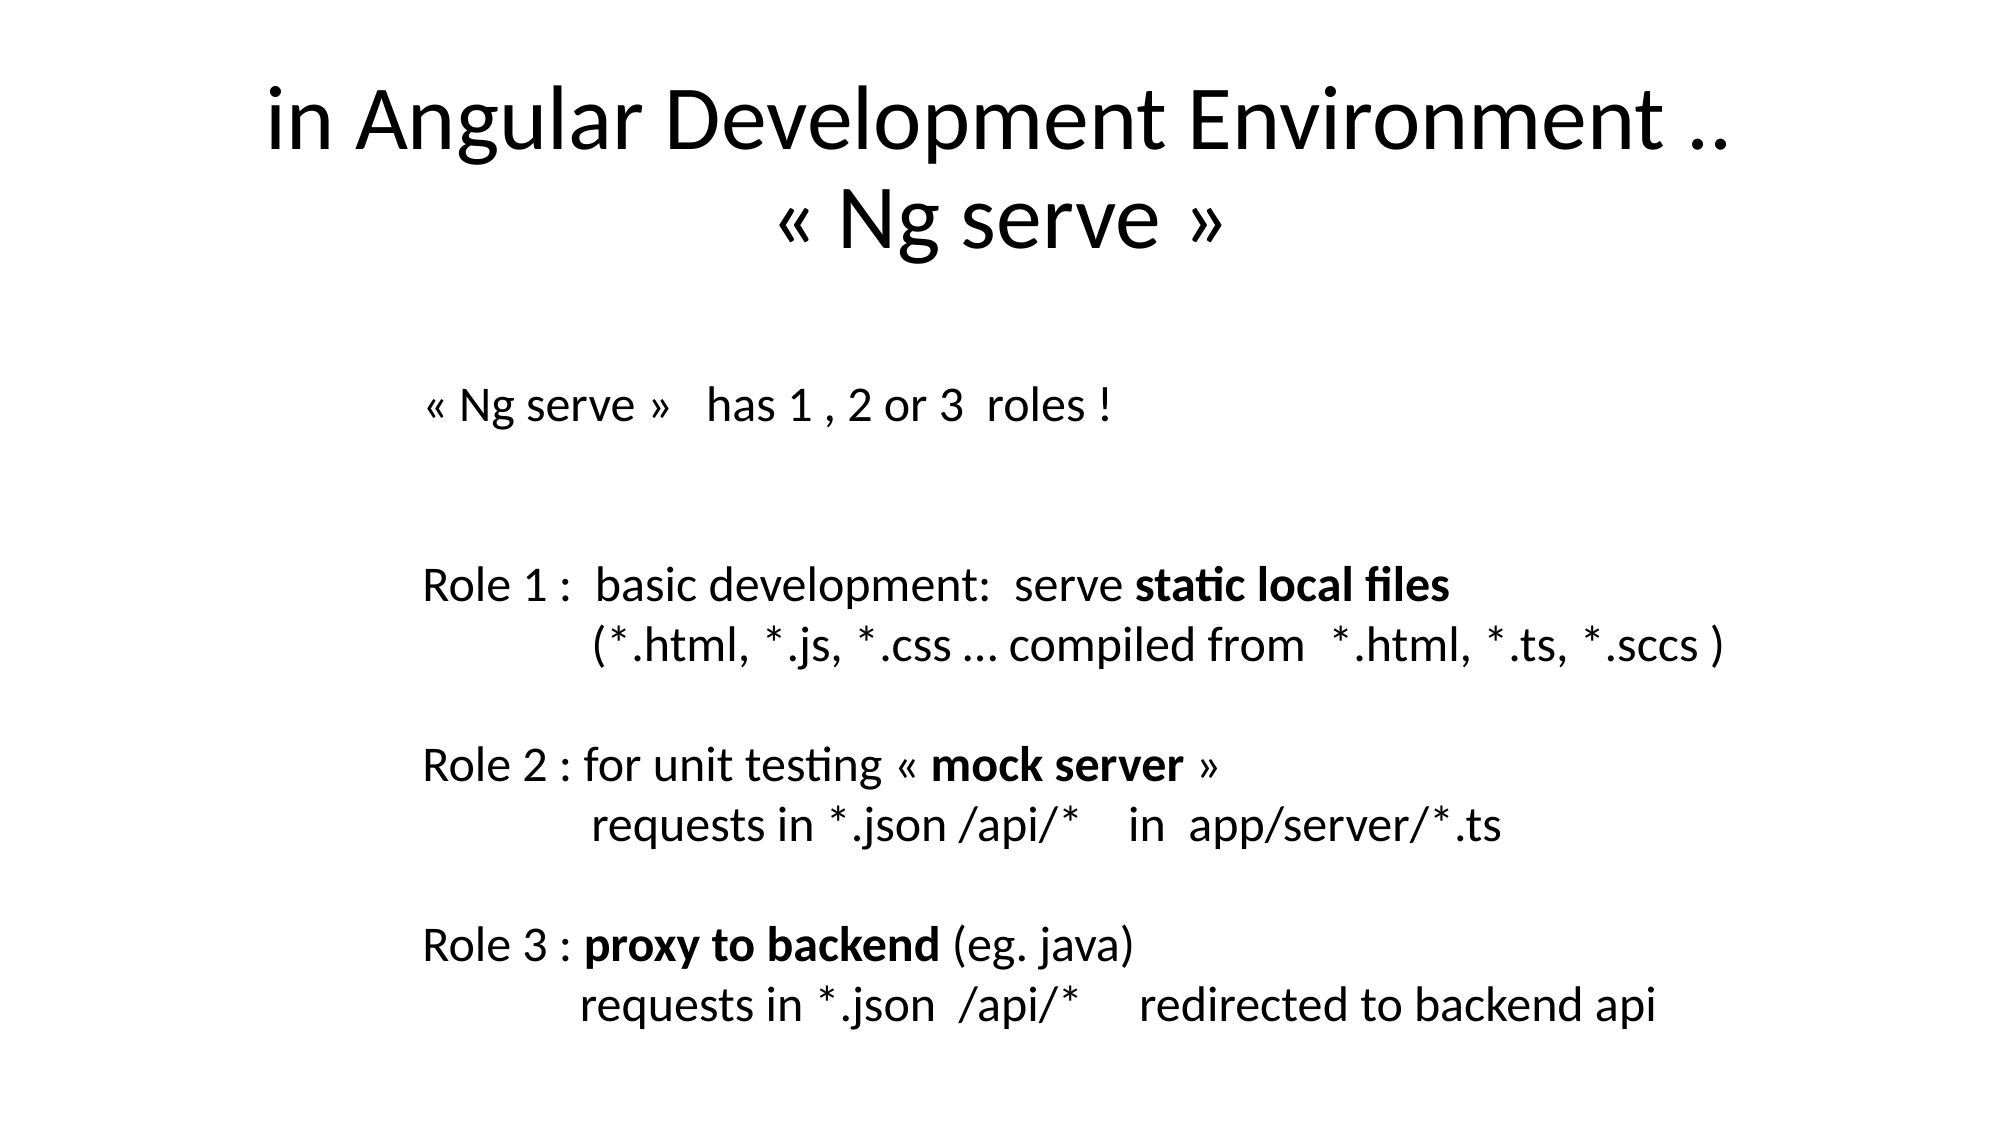

# in Angular Development Environment .. « Ng serve »
« Ng serve »   has 1 , 2 or 3  roles !

Role 1 :  basic development:  serve static local files
               (*.html, *.js, *.css … compiled from  *.html, *.ts, *.sccs )

Role 2 : for unit testing « mock server »
               requests in *.json /api/*    in  app/server/*.ts

Role 3 : proxy to backend (eg. java)
              requests in *.json  /api/*     redirected to backend api